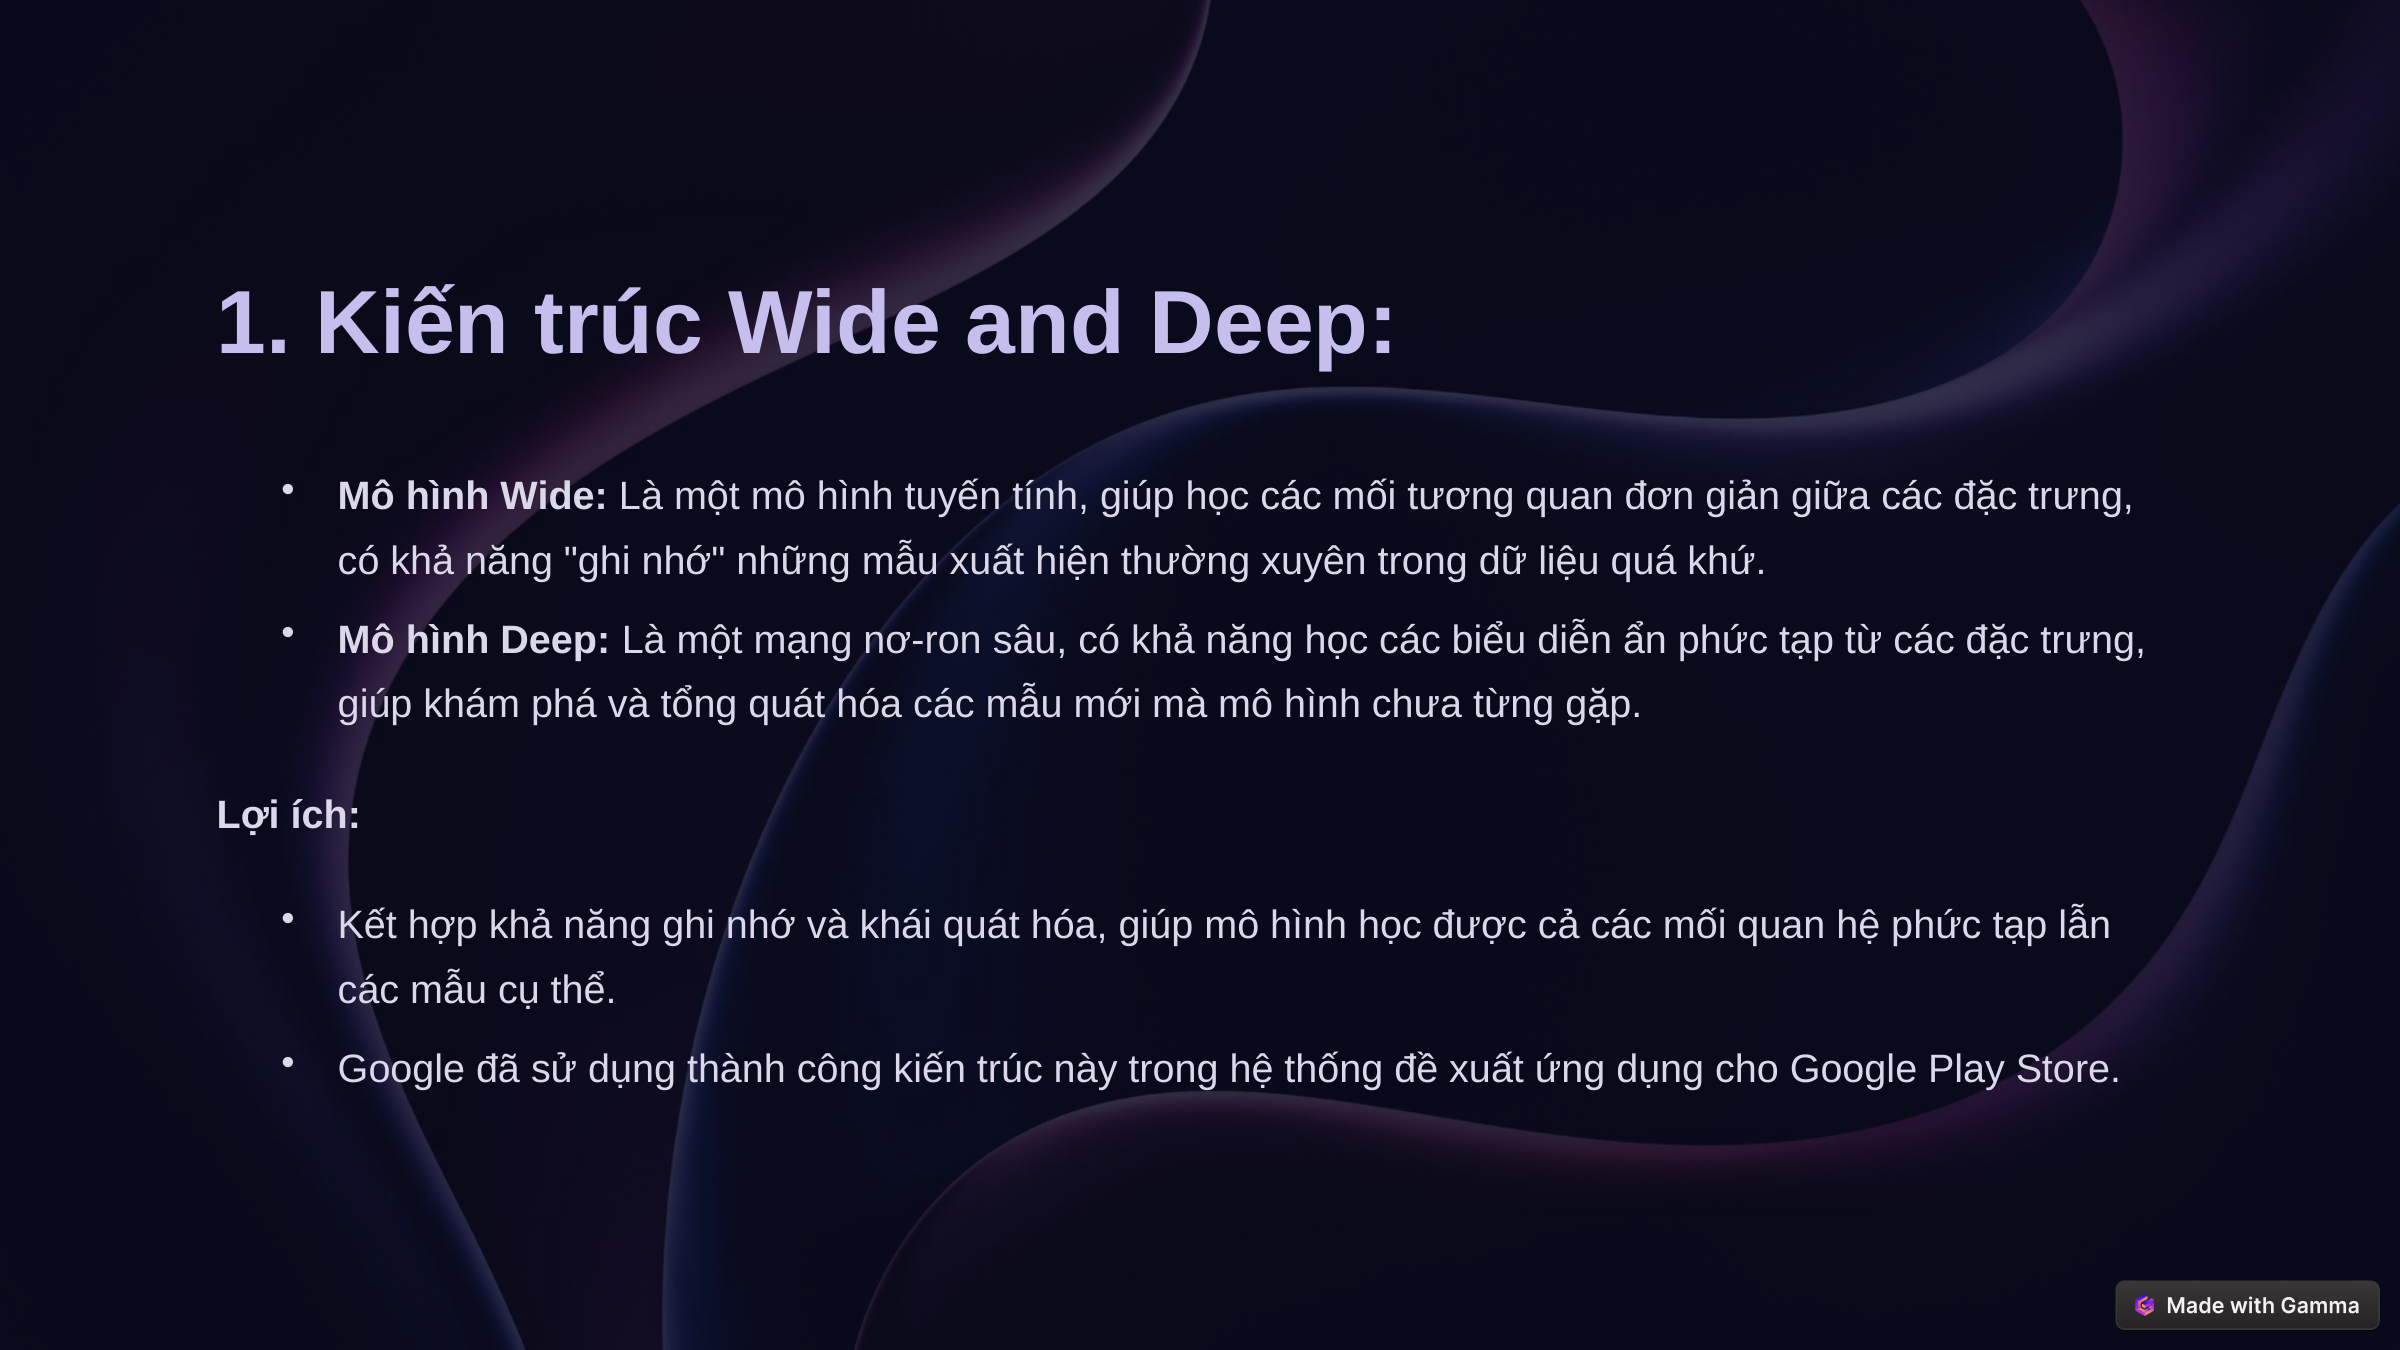

1. Kiến trúc Wide and Deep:
Mô hình Wide: Là một mô hình tuyến tính, giúp học các mối tương quan đơn giản giữa các đặc trưng, có khả năng "ghi nhớ" những mẫu xuất hiện thường xuyên trong dữ liệu quá khứ.
Mô hình Deep: Là một mạng nơ-ron sâu, có khả năng học các biểu diễn ẩn phức tạp từ các đặc trưng, giúp khám phá và tổng quát hóa các mẫu mới mà mô hình chưa từng gặp.
Lợi ích:
Kết hợp khả năng ghi nhớ và khái quát hóa, giúp mô hình học được cả các mối quan hệ phức tạp lẫn các mẫu cụ thể.
Google đã sử dụng thành công kiến trúc này trong hệ thống đề xuất ứng dụng cho Google Play Store.